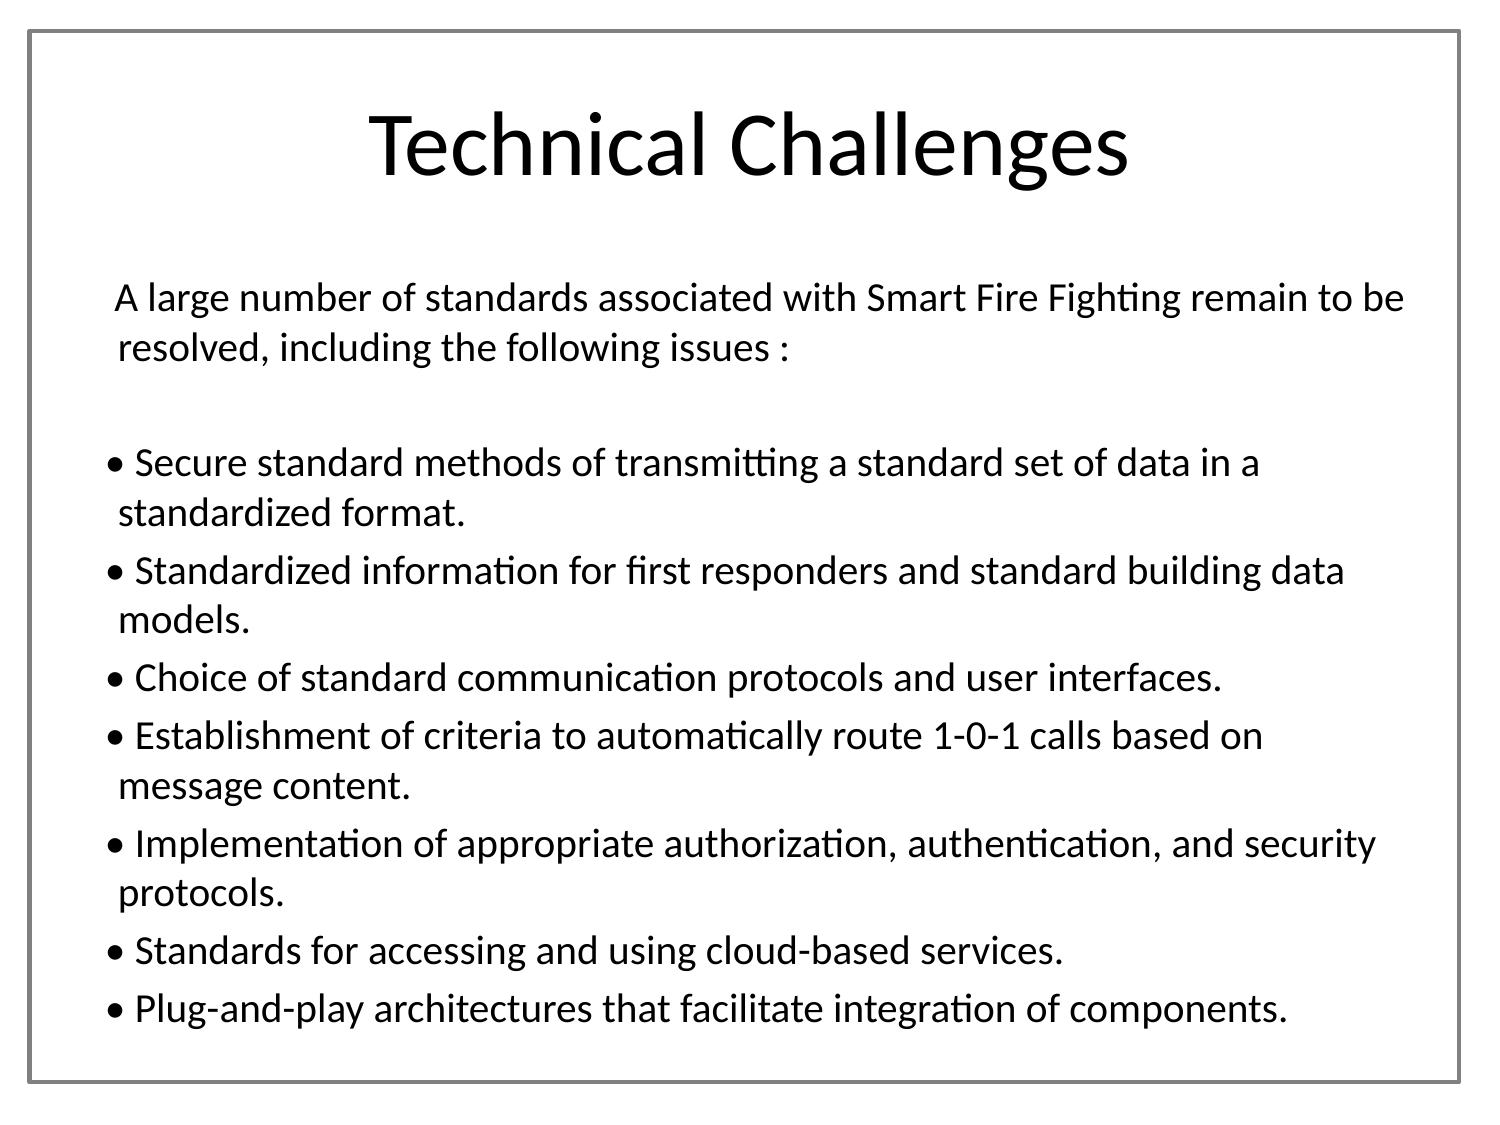

# Technical Challenges
     A large number of standards associated with Smart Fire Fighting remain to be resolved, including the following issues :

    • Secure standard methods of transmitting a standard set of data in a standardized format.
    • Standardized information for first responders and standard building data models.
    • Choice of standard communication protocols and user interfaces.
    • Establishment of criteria to automatically route 1-0-1 calls based on message content.
    • Implementation of appropriate authorization, authentication, and security protocols.
    • Standards for accessing and using cloud-based services.
    • Plug-and-play architectures that facilitate integration of components.